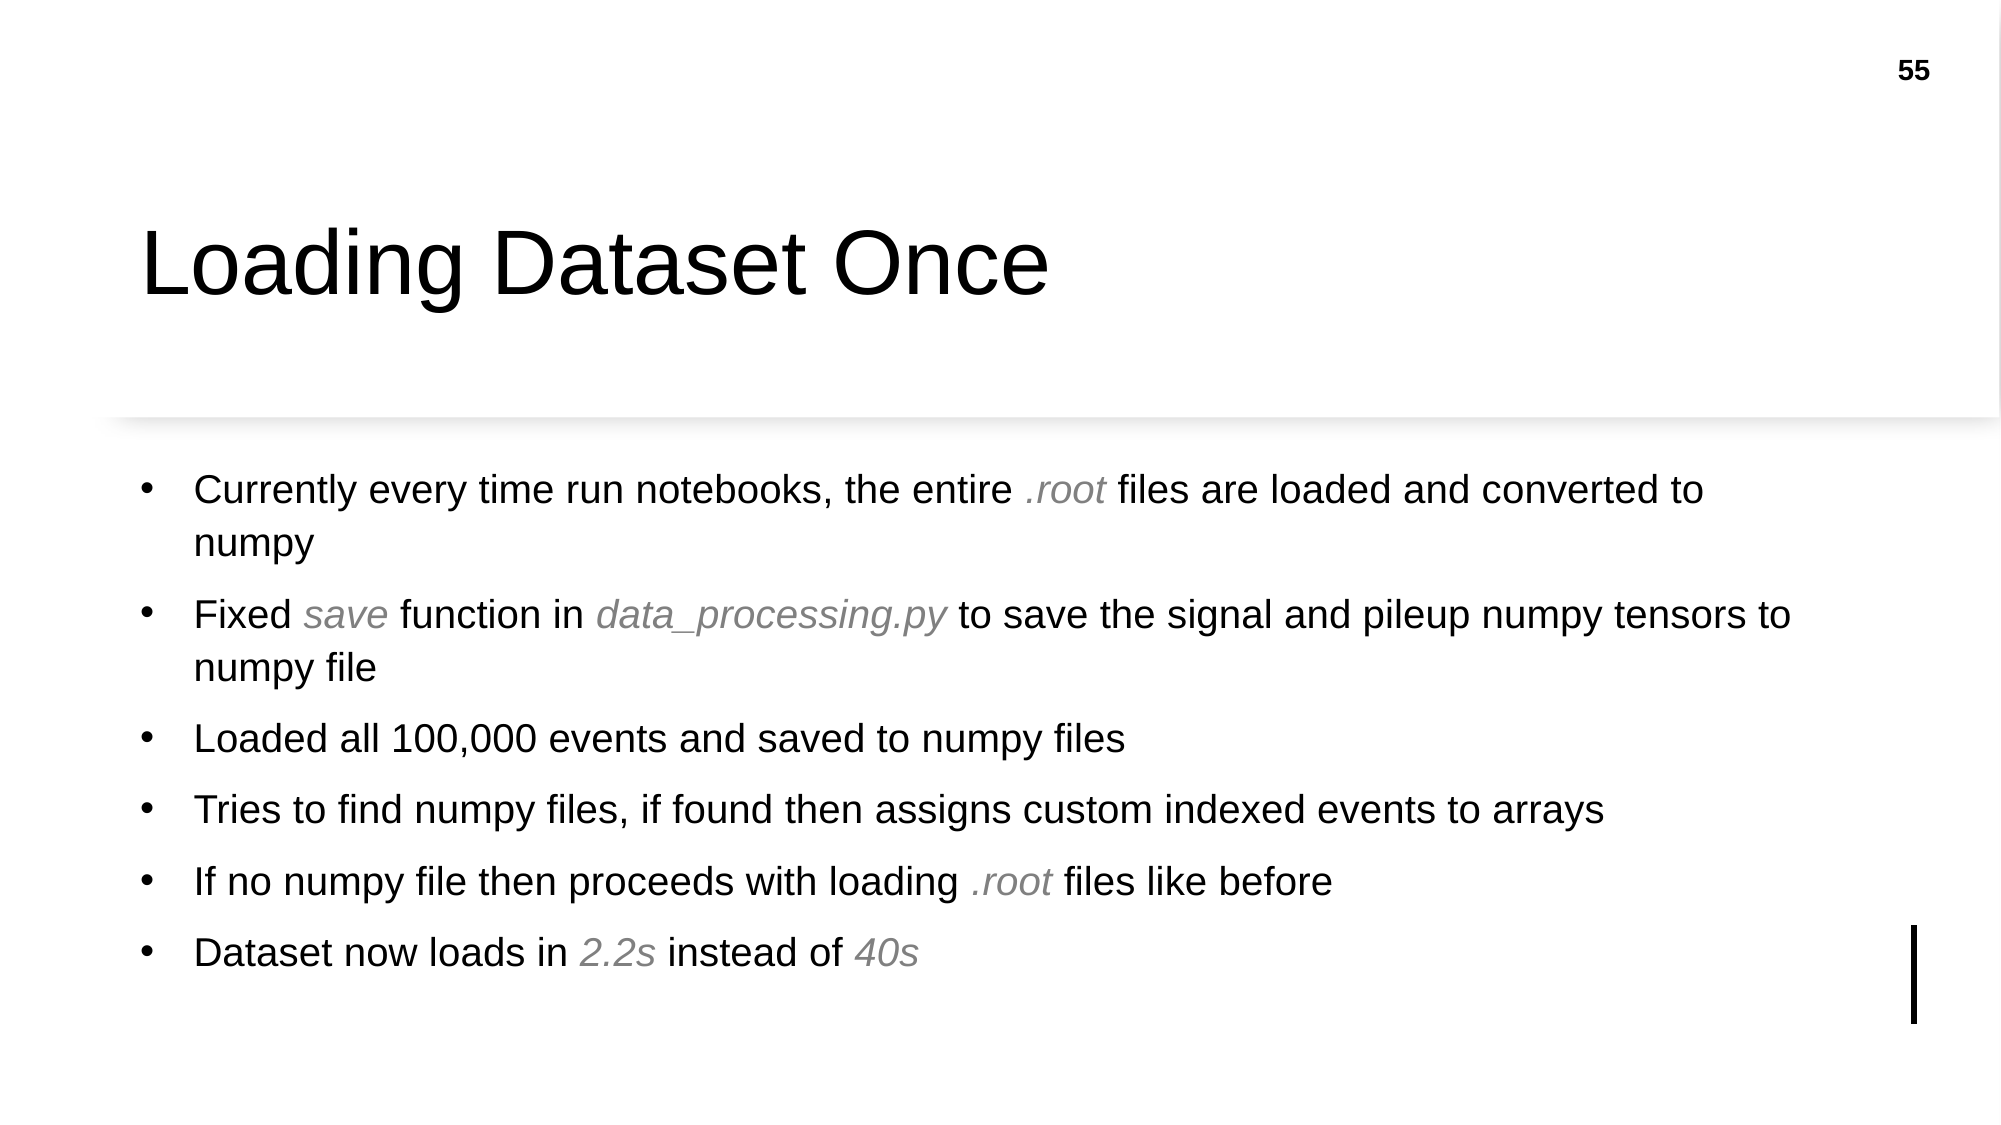

55
# Loading Dataset Once
Currently every time run notebooks, the entire .root files are loaded and converted to numpy
Fixed save function in data_processing.py to save the signal and pileup numpy tensors to numpy file
Loaded all 100,000 events and saved to numpy files
Tries to find numpy files, if found then assigns custom indexed events to arrays
If no numpy file then proceeds with loading .root files like before
Dataset now loads in 2.2s instead of 40s